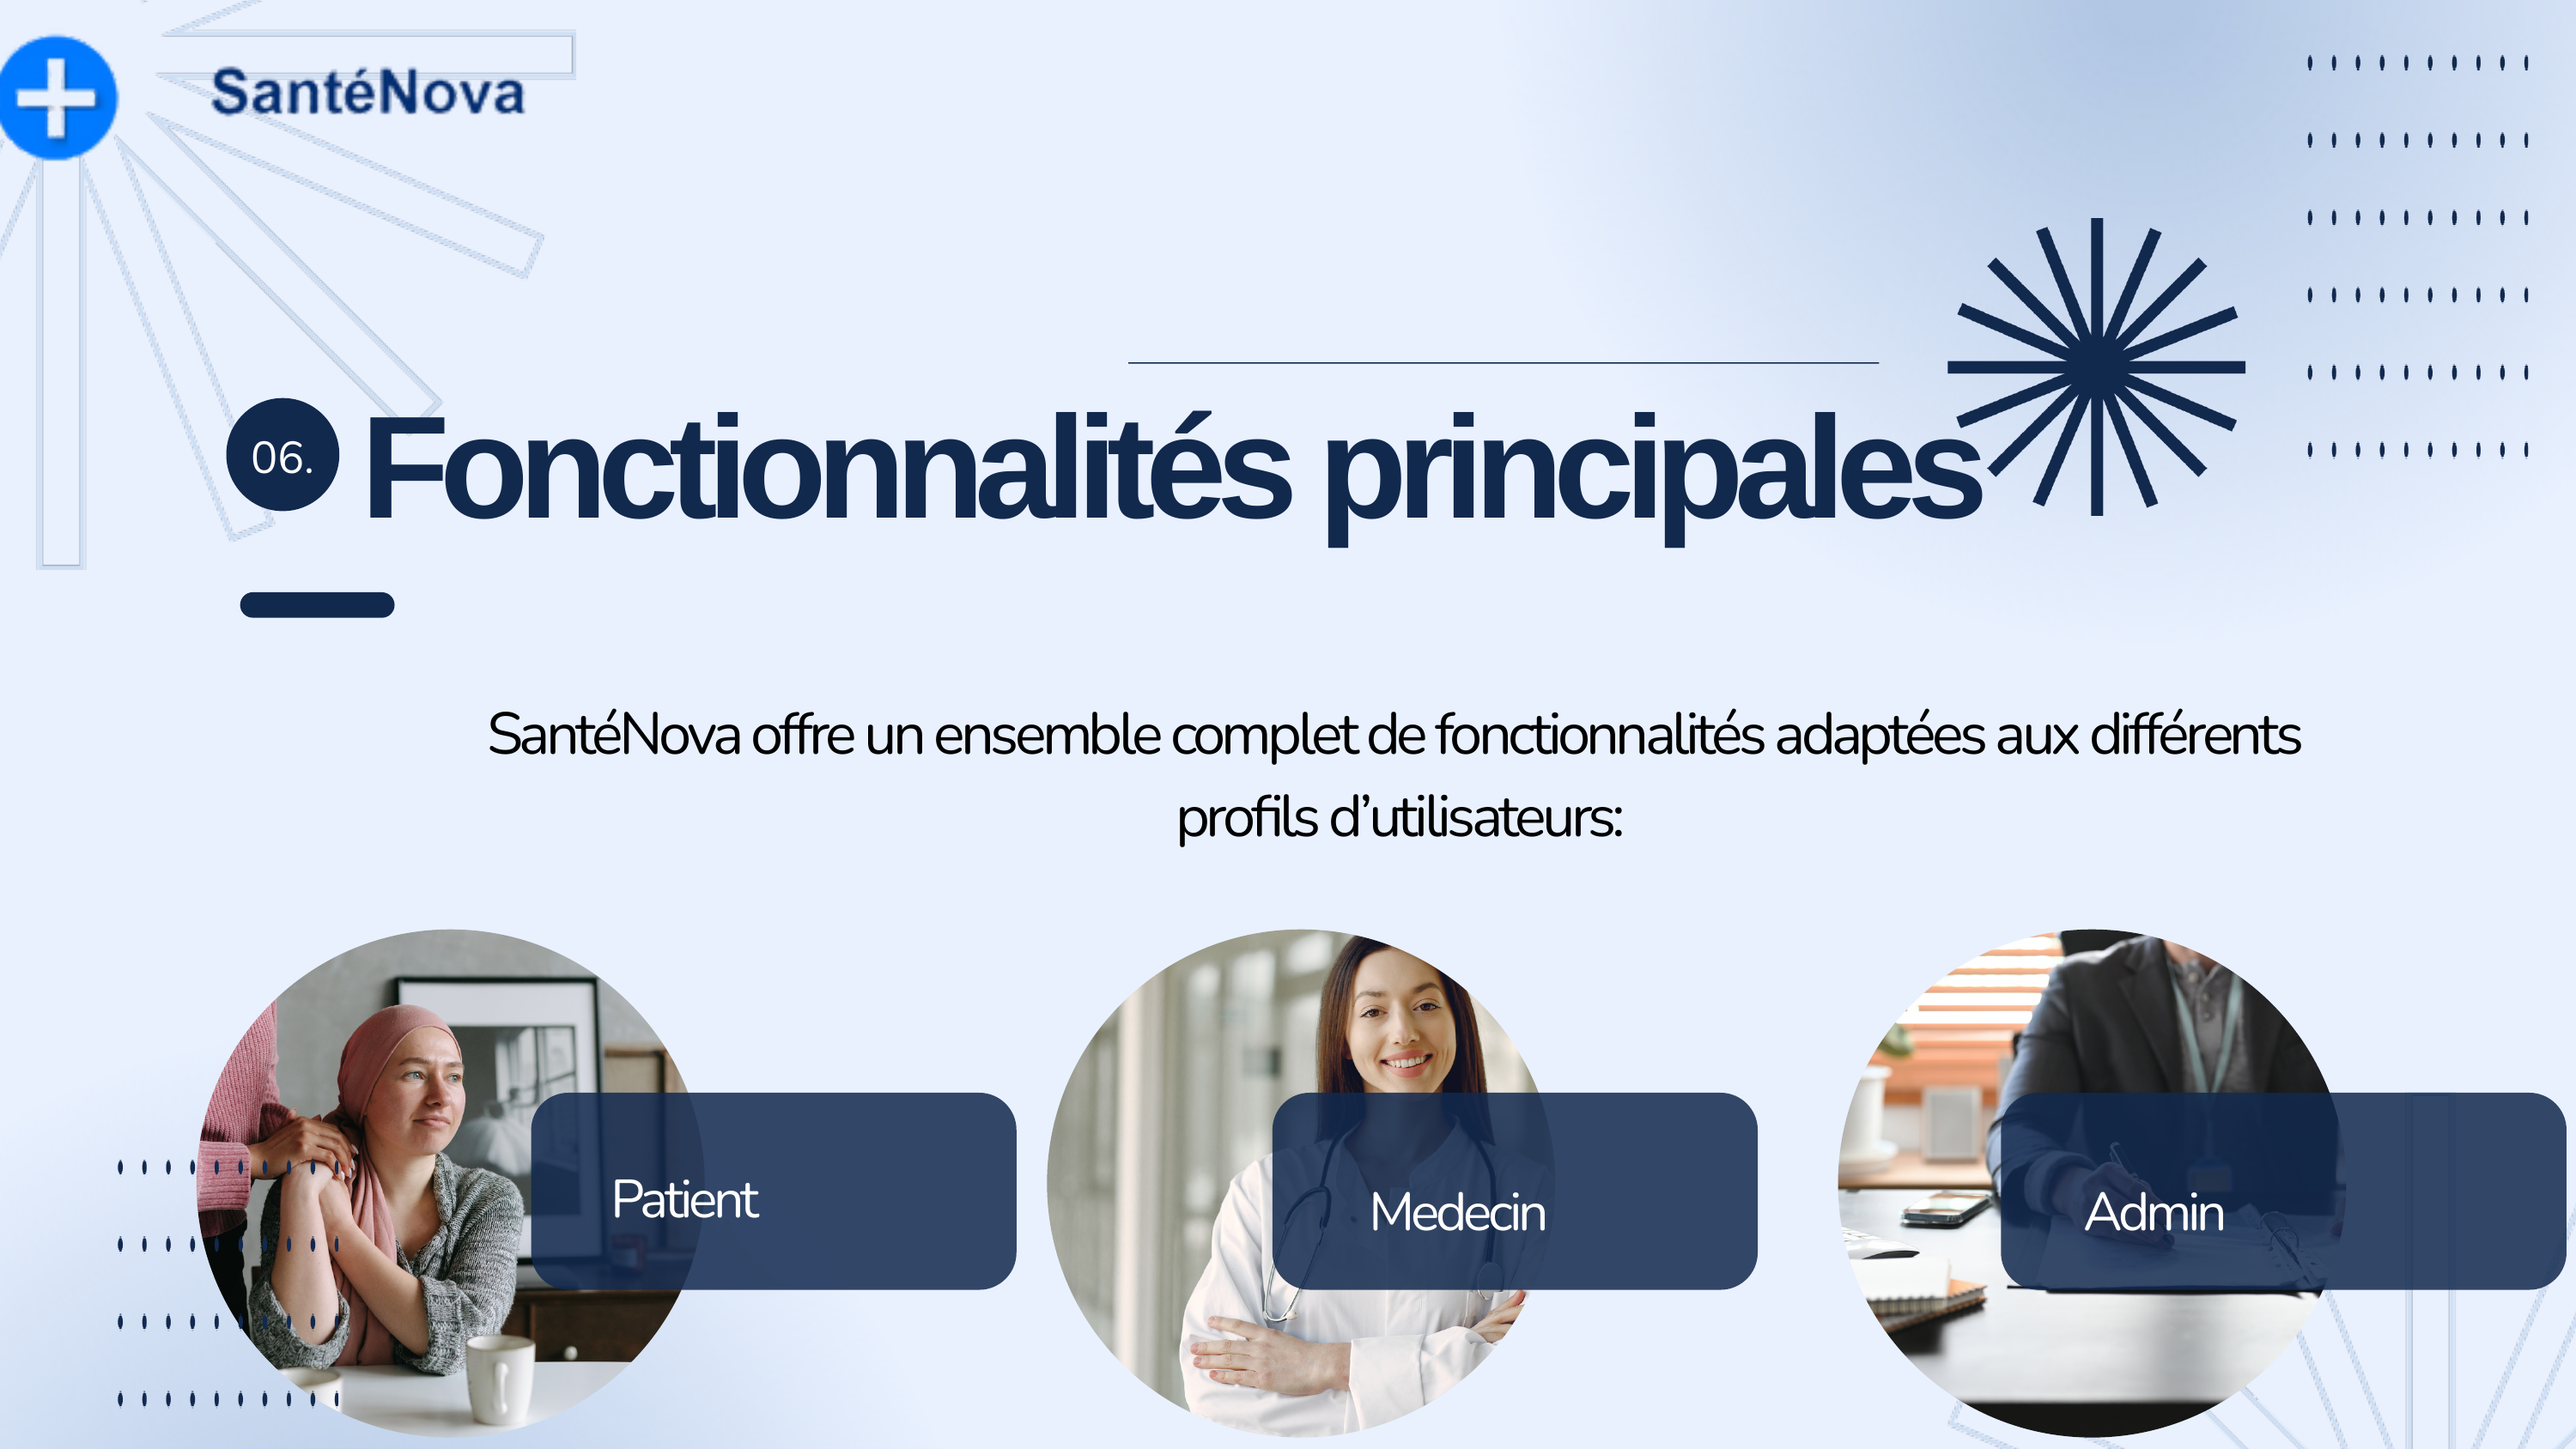

Fonctionnalités principales

06.

SantéNova offre un ensemble complet de fonctionnalités adaptées aux différents
profils d’utilisateurs:

Patient
Medecin
Admin